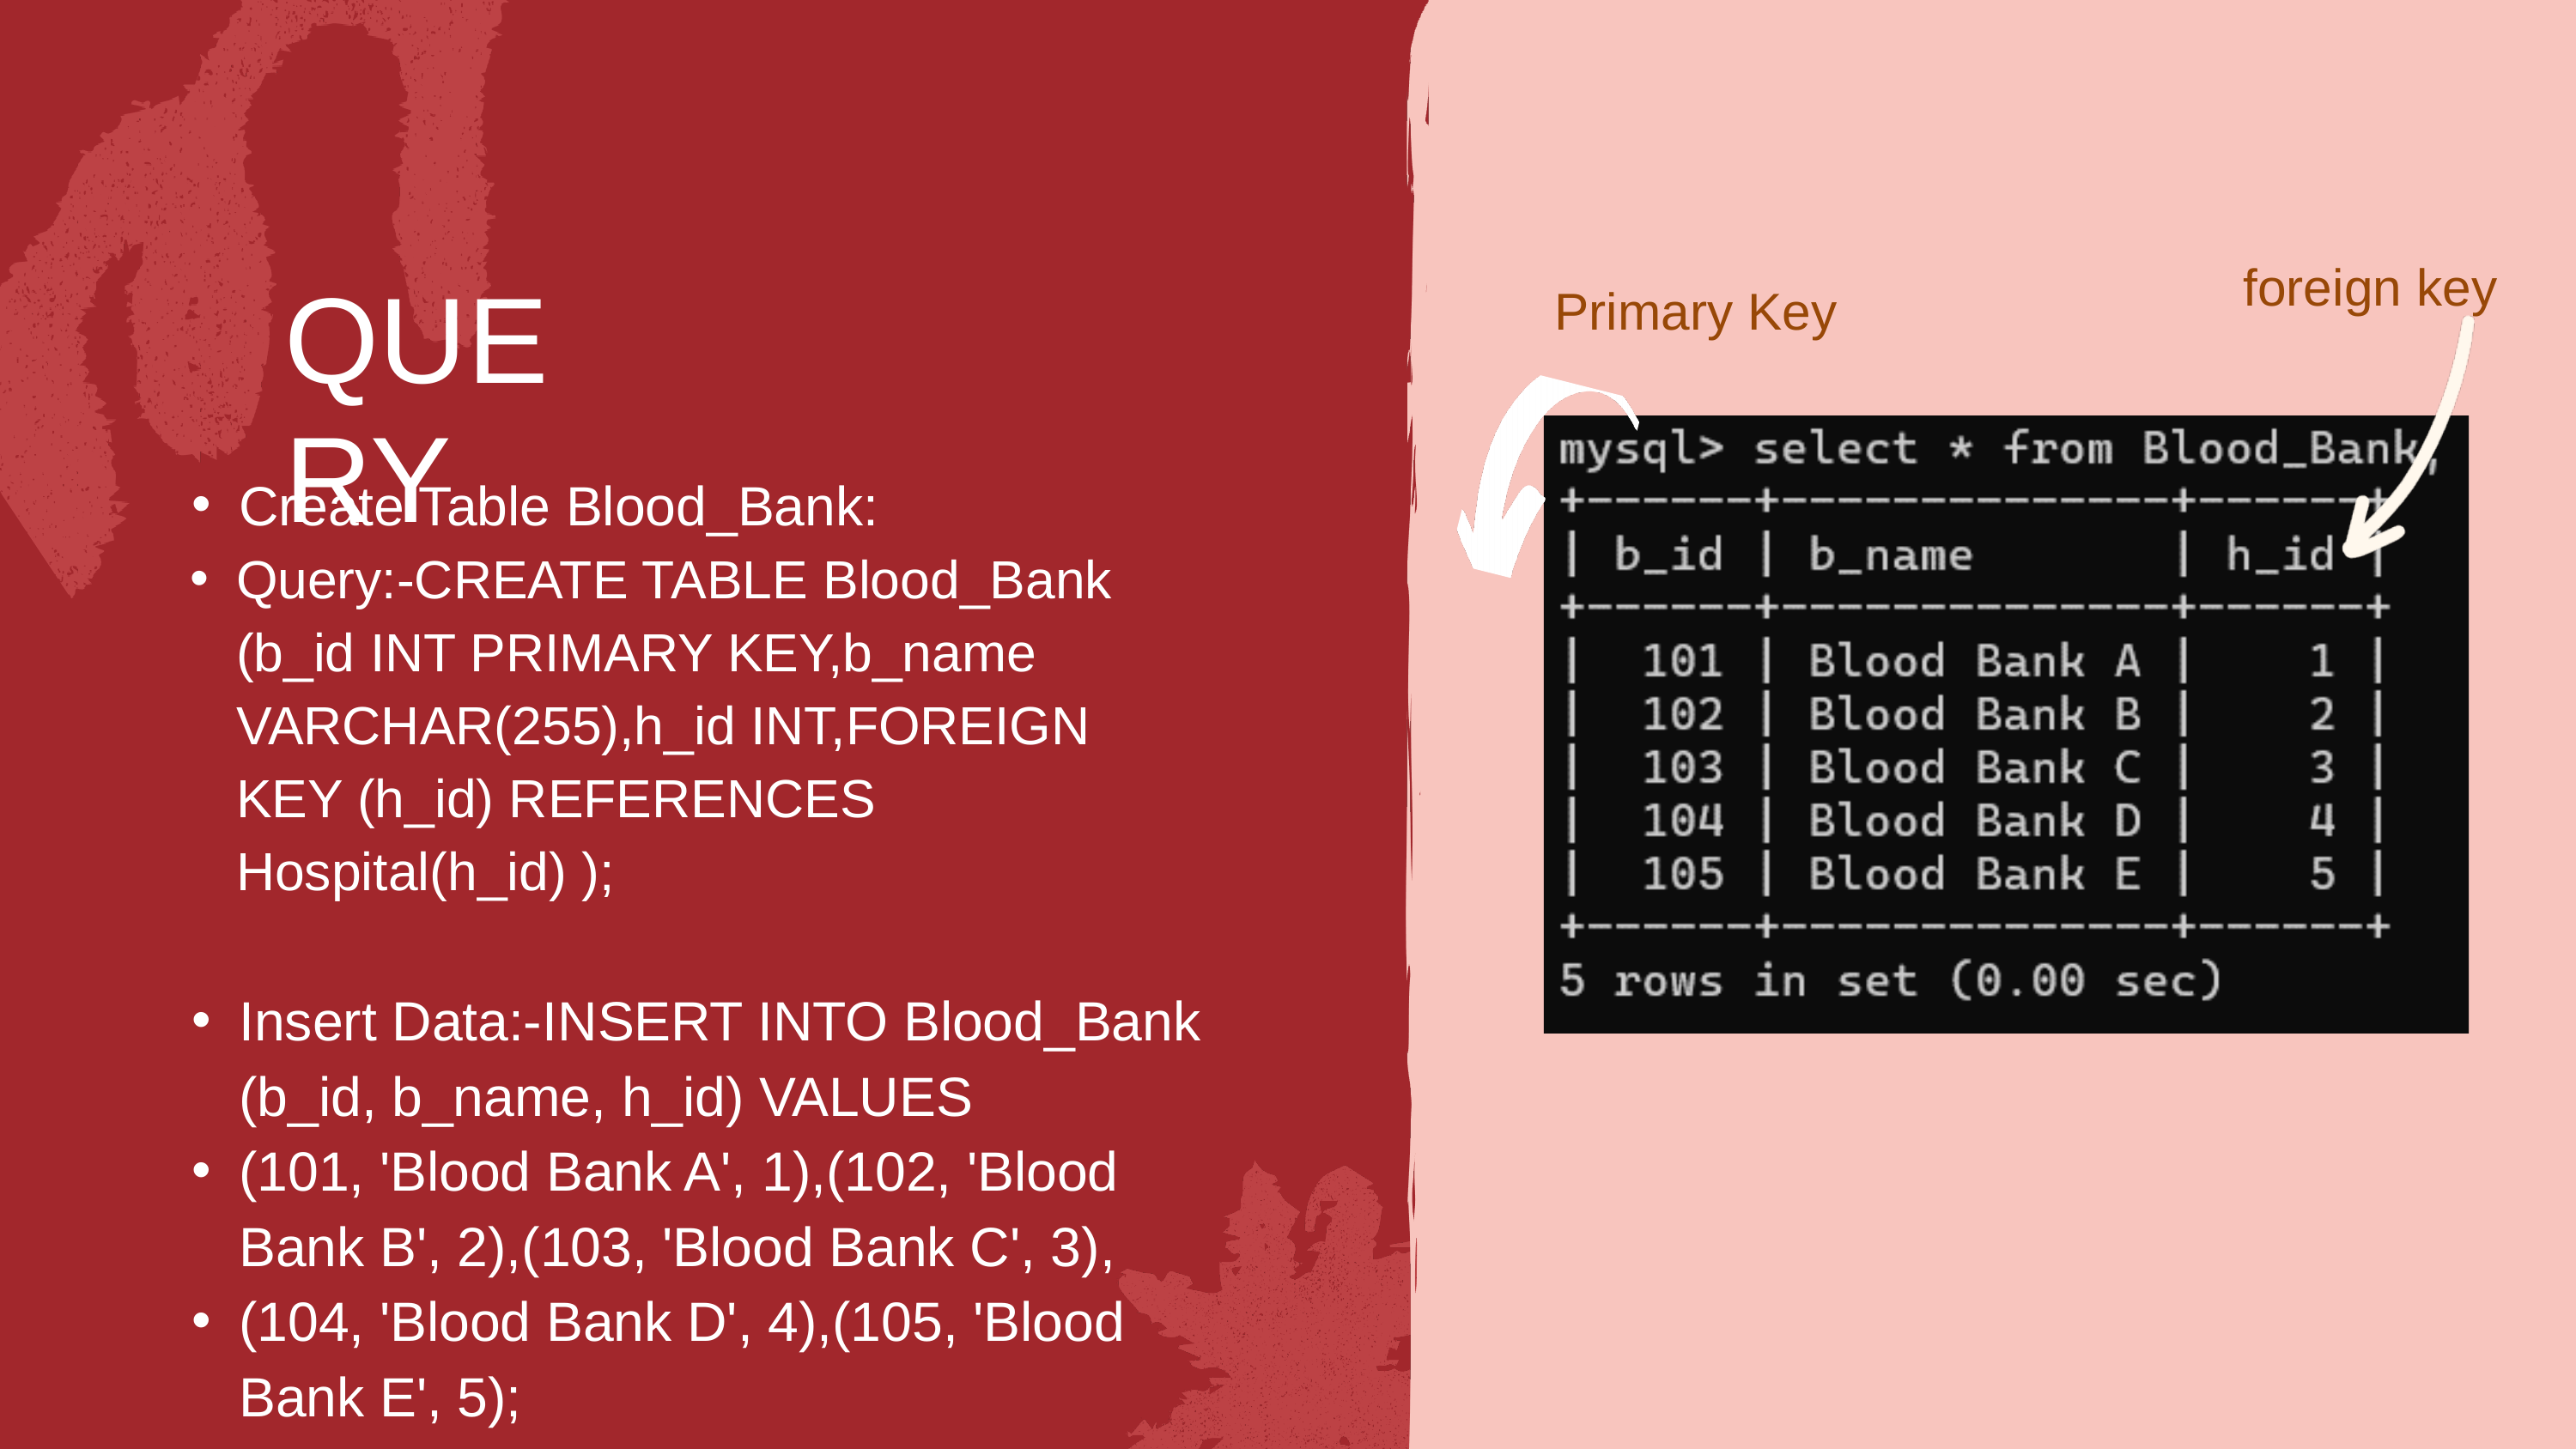

foreign key
QUERY
Primary Key

Create Table Blood_Bank:
Query:-CREATE TABLE Blood_Bank (b_id INT PRIMARY KEY,b_name VARCHAR(255),h_id INT,FOREIGN KEY (h_id) REFERENCES Hospital(h_id) );

Insert Data:-INSERT INTO Blood_Bank (b_id, b_name, h_id) VALUES
(101, 'Blood Bank A', 1),(102, 'Blood Bank B', 2),(103, 'Blood Bank C', 3),
(104, 'Blood Bank D', 4),(105, 'Blood Bank E', 5);